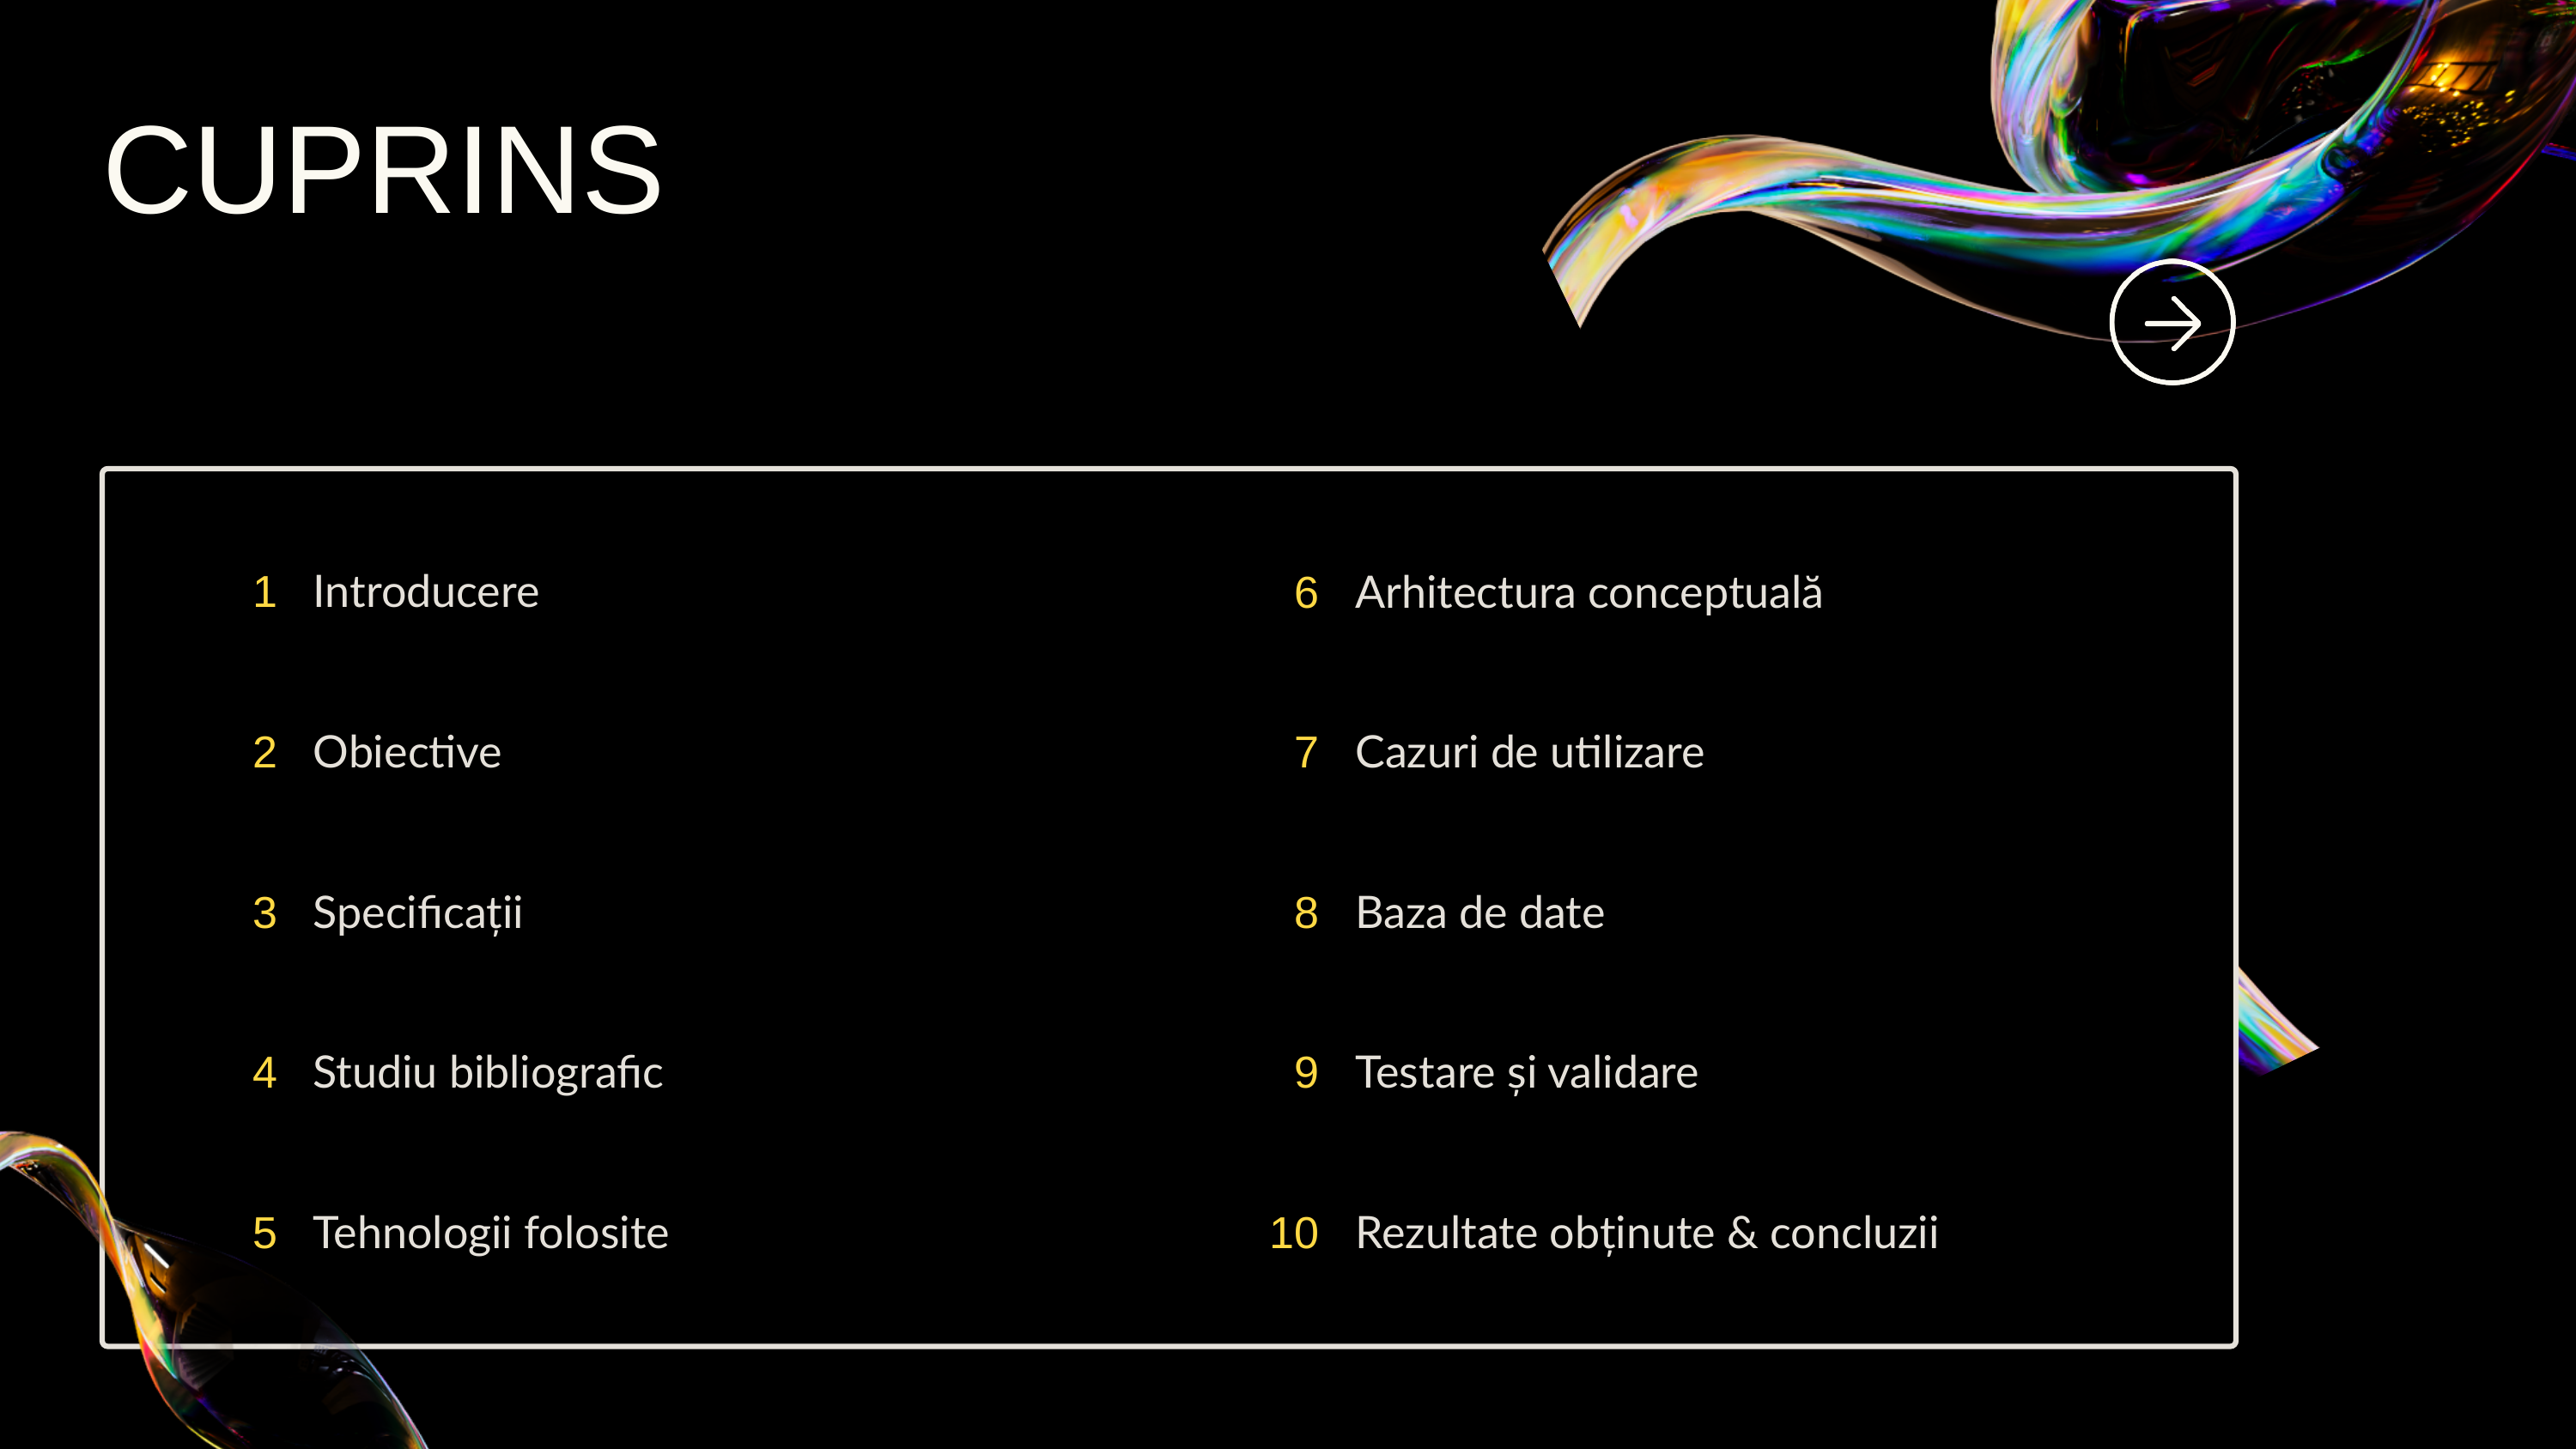

CUPRINS

1
Introducere
6
Arhitectura conceptuală
2
Obiective
7
Cazuri de utilizare
3
Specificații
8
Baza de date
4
Studiu bibliografic
9
Testare și validare

5
Tehnologii folosite
10
Rezultate obținute & concluzii